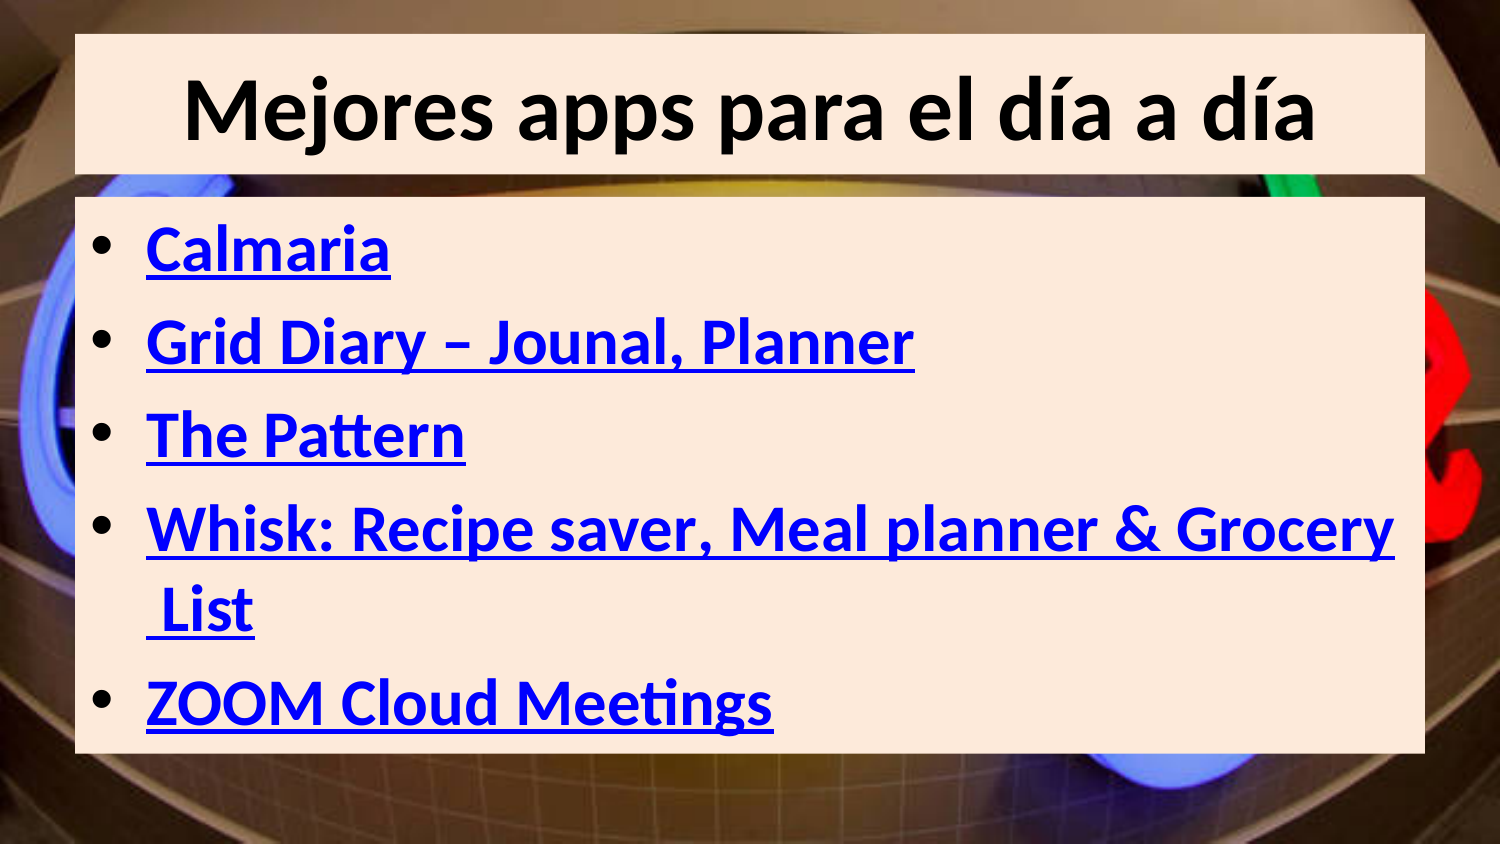

# Mejores apps para el día a día
Calmaria
Grid Diary – Jounal, Planner
The Pattern
Whisk: Recipe saver, Meal planner & Grocery List
ZOOM Cloud Meetings